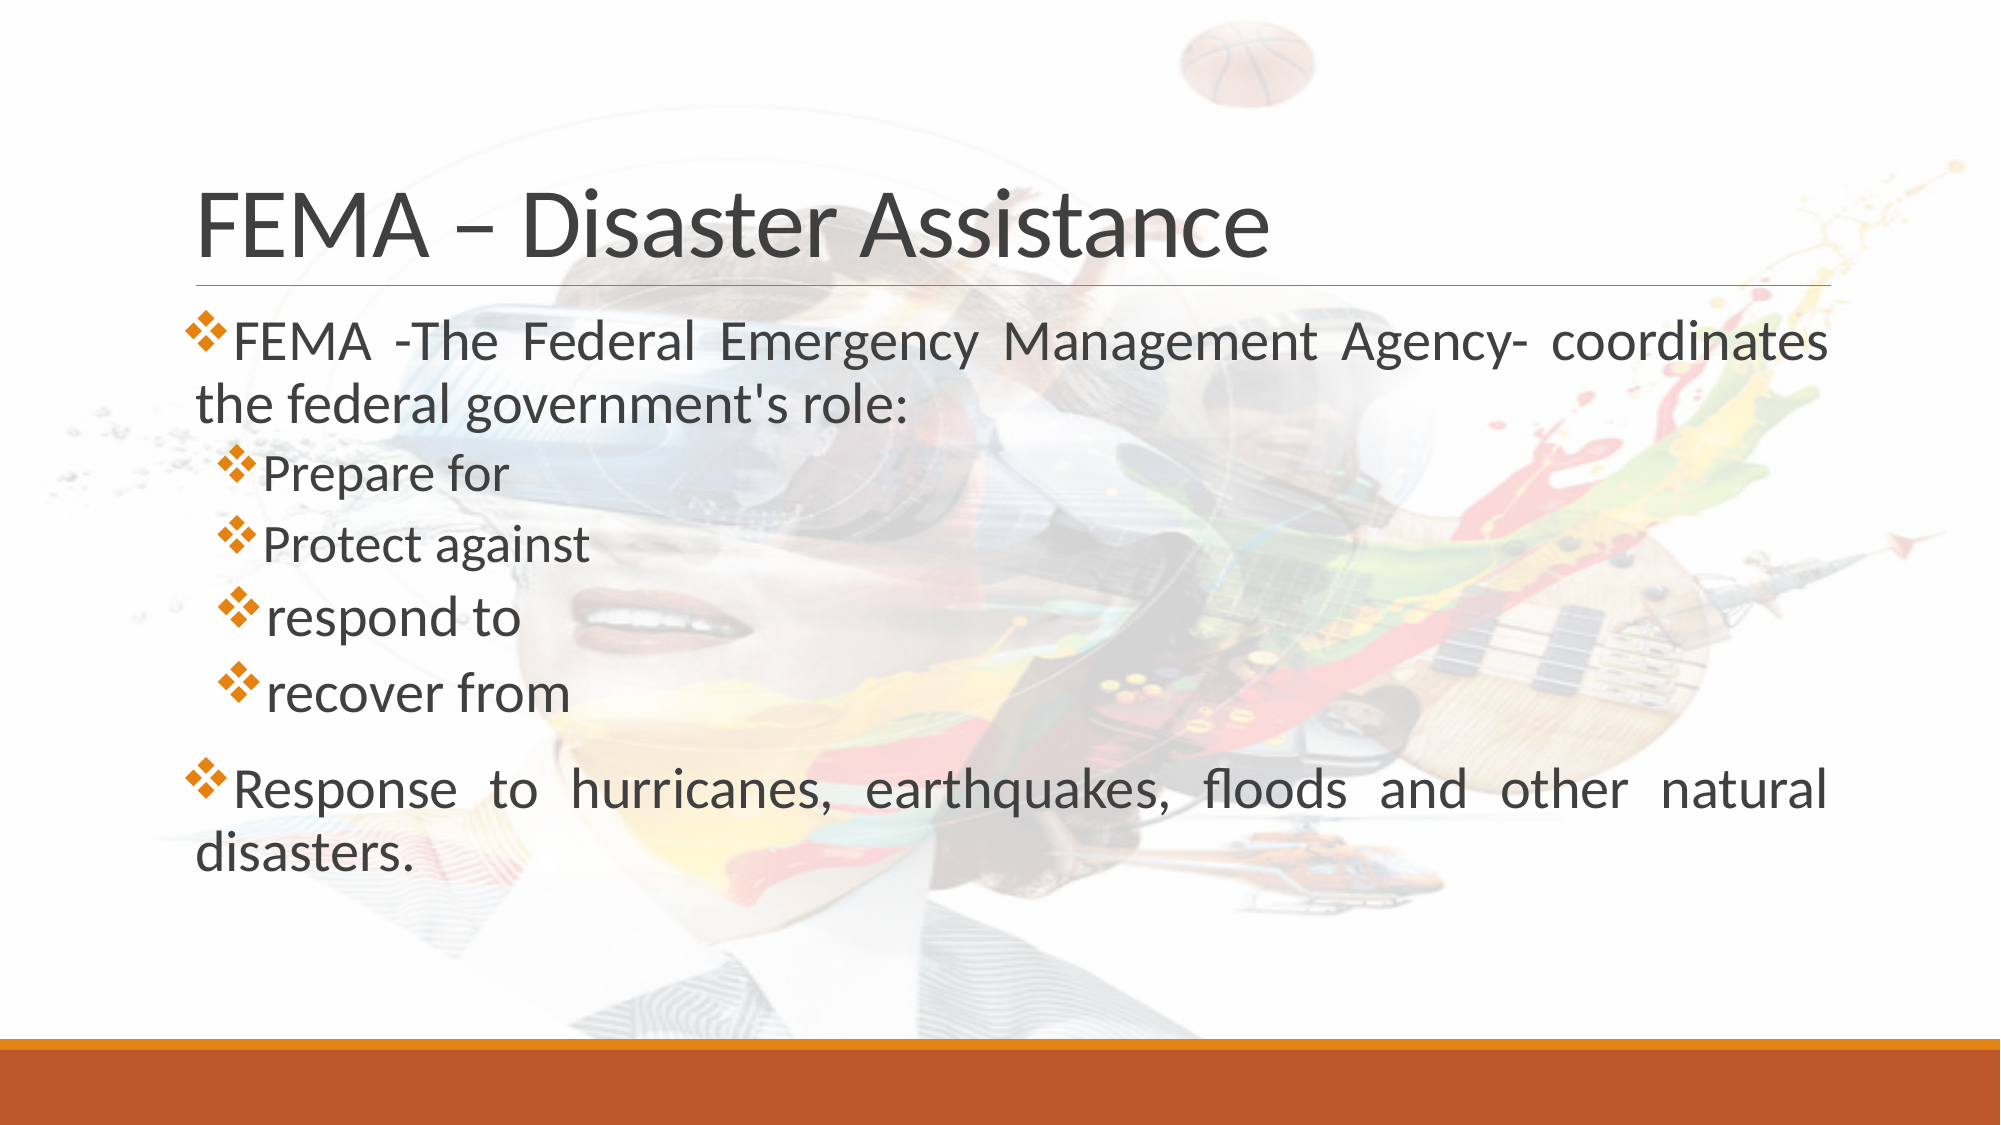

# FEMA – Disaster Assistance
FEMA -The Federal Emergency Management Agency- coordinates the federal government's role:
Prepare for
Protect against
respond to
recover from
Response to hurricanes, earthquakes, floods and other natural disasters.